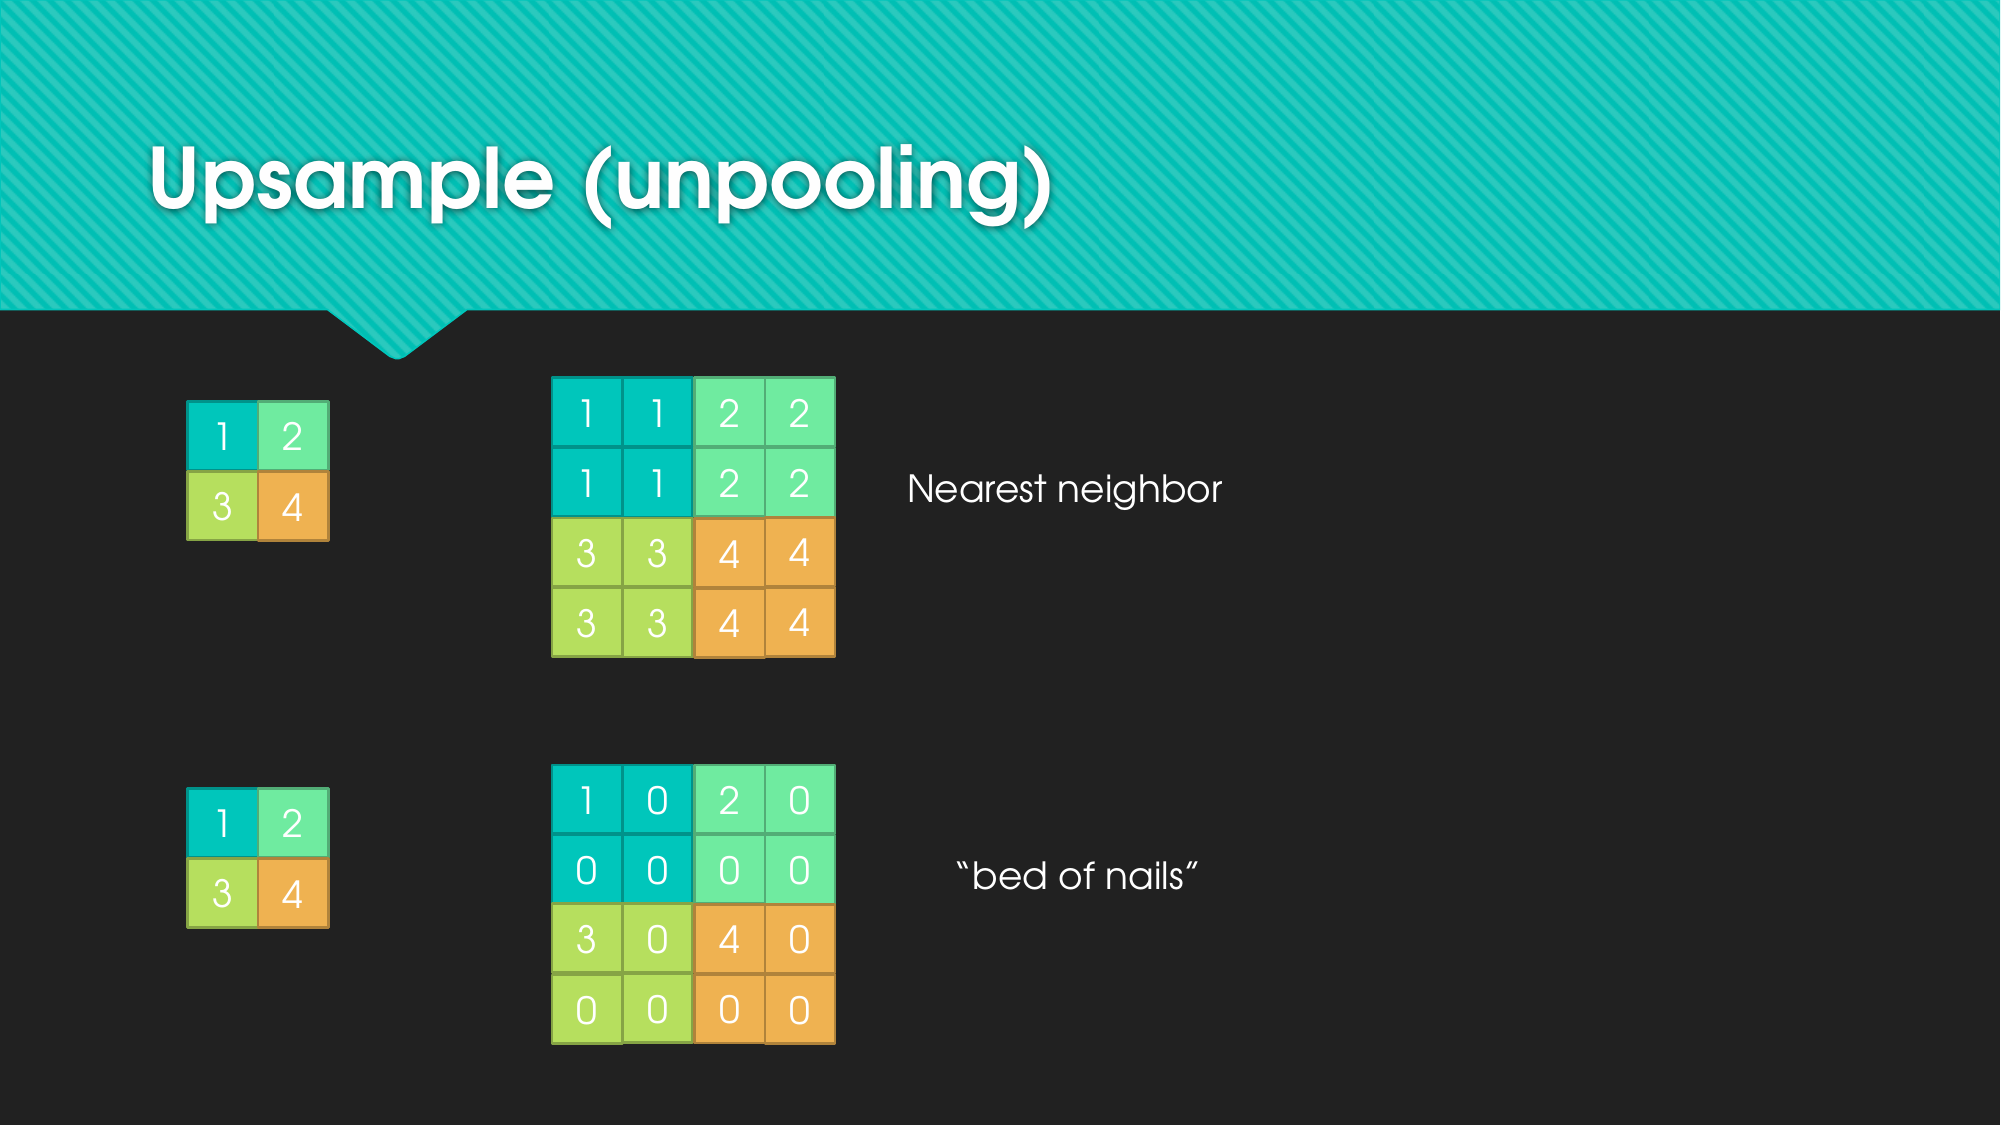

# Upsample (unpooling)

1
1
2
2
1
2
1
2
1
2
Nearest neighbor
3
4
4
3
3
4
4
3
3
4
1
0
2
0
1
2
0
0
0
0
“bed of nails”
3
4
3
0
4
0
0
0
0
0